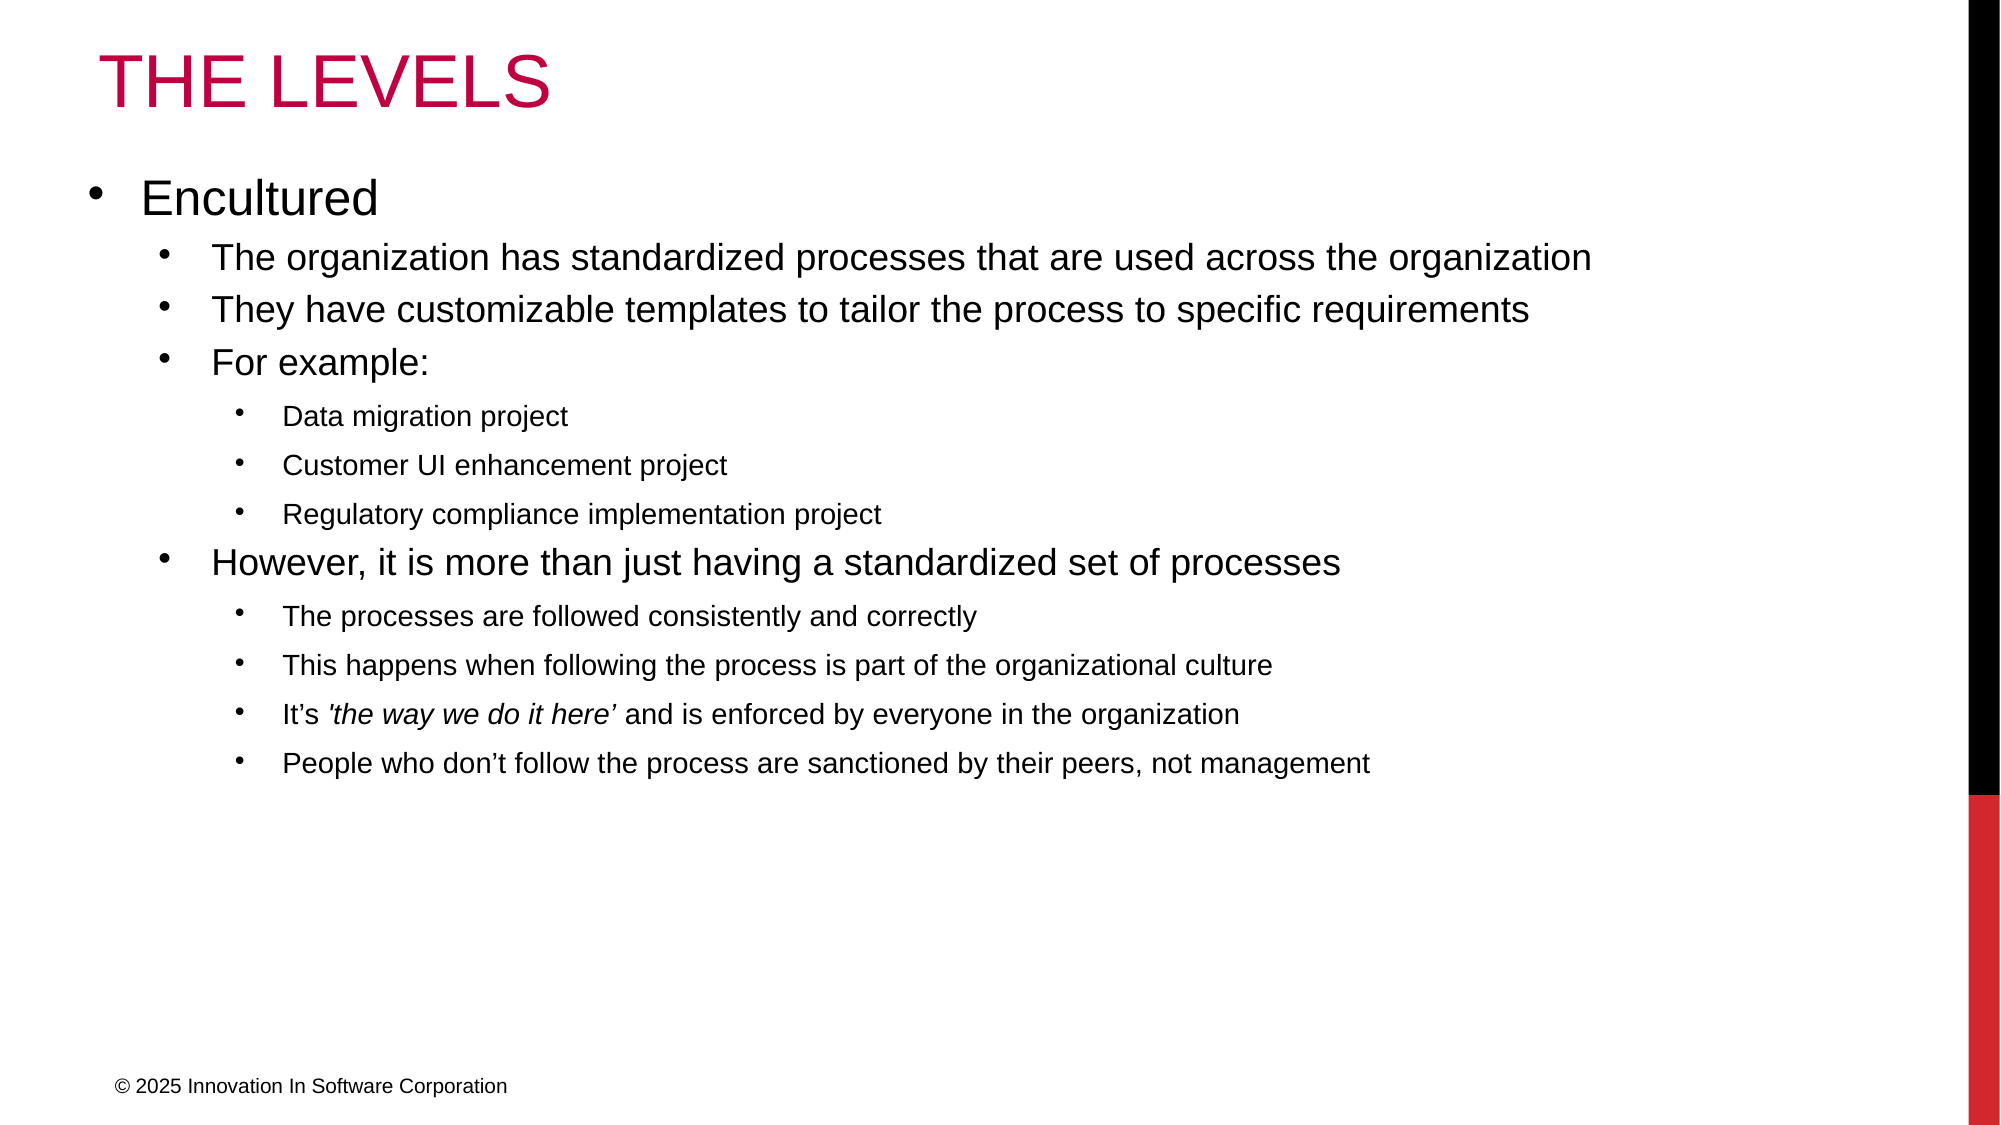

# The Levels
Encultured
The organization has standardized processes that are used across the organization
They have customizable templates to tailor the process to specific requirements
For example:
Data migration project
Customer UI enhancement project
Regulatory compliance implementation project
However, it is more than just having a standardized set of processes
The processes are followed consistently and correctly
This happens when following the process is part of the organizational culture
It’s 'the way we do it here’ and is enforced by everyone in the organization
People who don’t follow the process are sanctioned by their peers, not management

© 2025 Innovation In Software Corporation